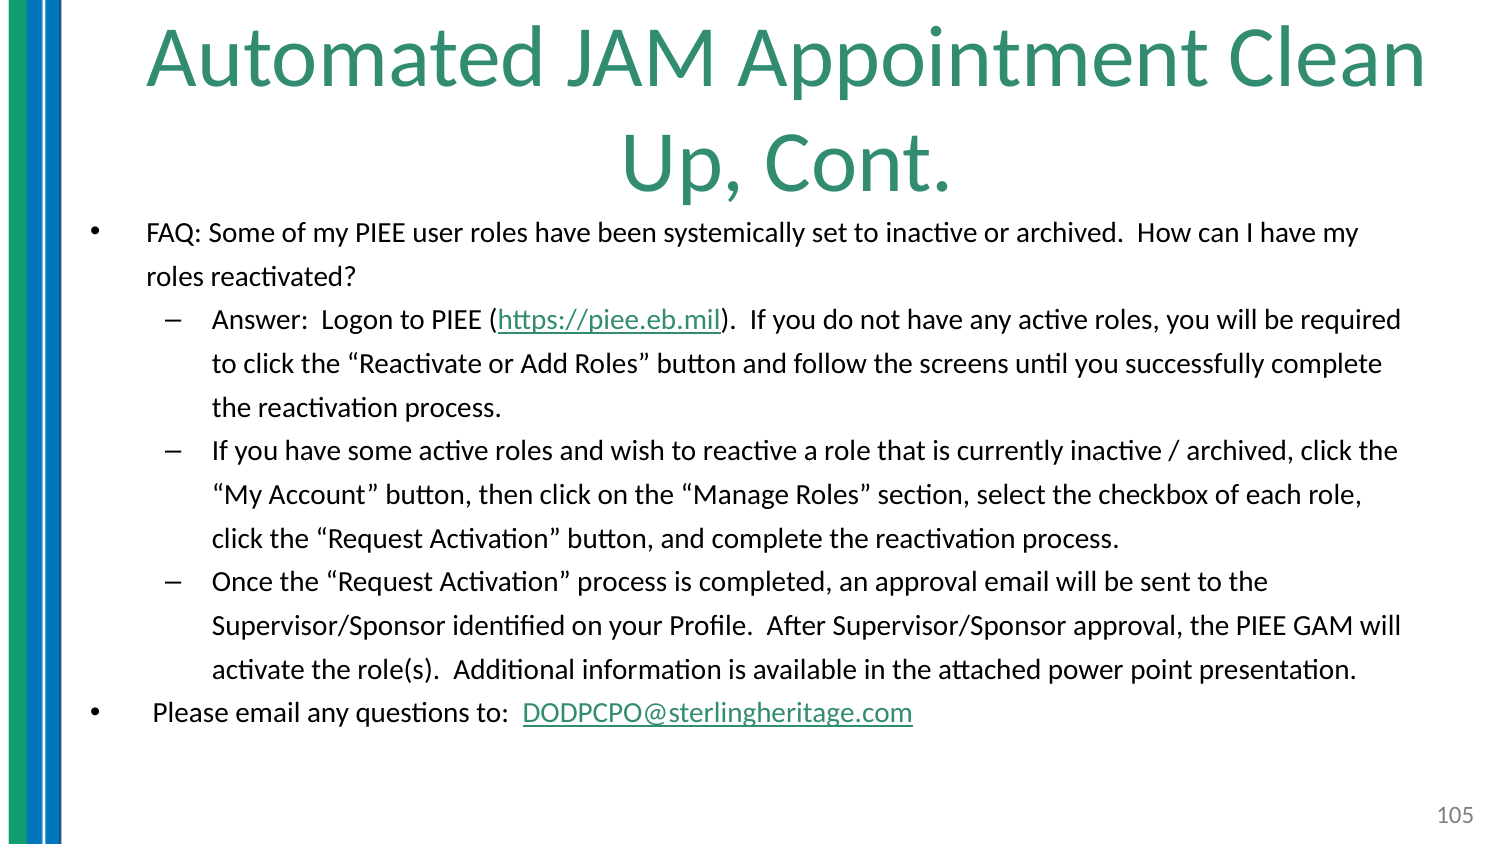

# Automated JAM Appointment Clean Up, Cont.
FAQ: Some of my PIEE user roles have been systemically set to inactive or archived.  How can I have my roles reactivated?
Answer:  Logon to PIEE (https://piee.eb.mil).  If you do not have any active roles, you will be required to click the “Reactivate or Add Roles” button and follow the screens until you successfully complete the reactivation process.
If you have some active roles and wish to reactive a role that is currently inactive / archived, click the “My Account” button, then click on the “Manage Roles” section, select the checkbox of each role, click the “Request Activation” button, and complete the reactivation process.
Once the “Request Activation” process is completed, an approval email will be sent to the Supervisor/Sponsor identified on your Profile.  After Supervisor/Sponsor approval, the PIEE GAM will activate the role(s).  Additional information is available in the attached power point presentation.
 Please email any questions to:  DODPCPO@sterlingheritage.com